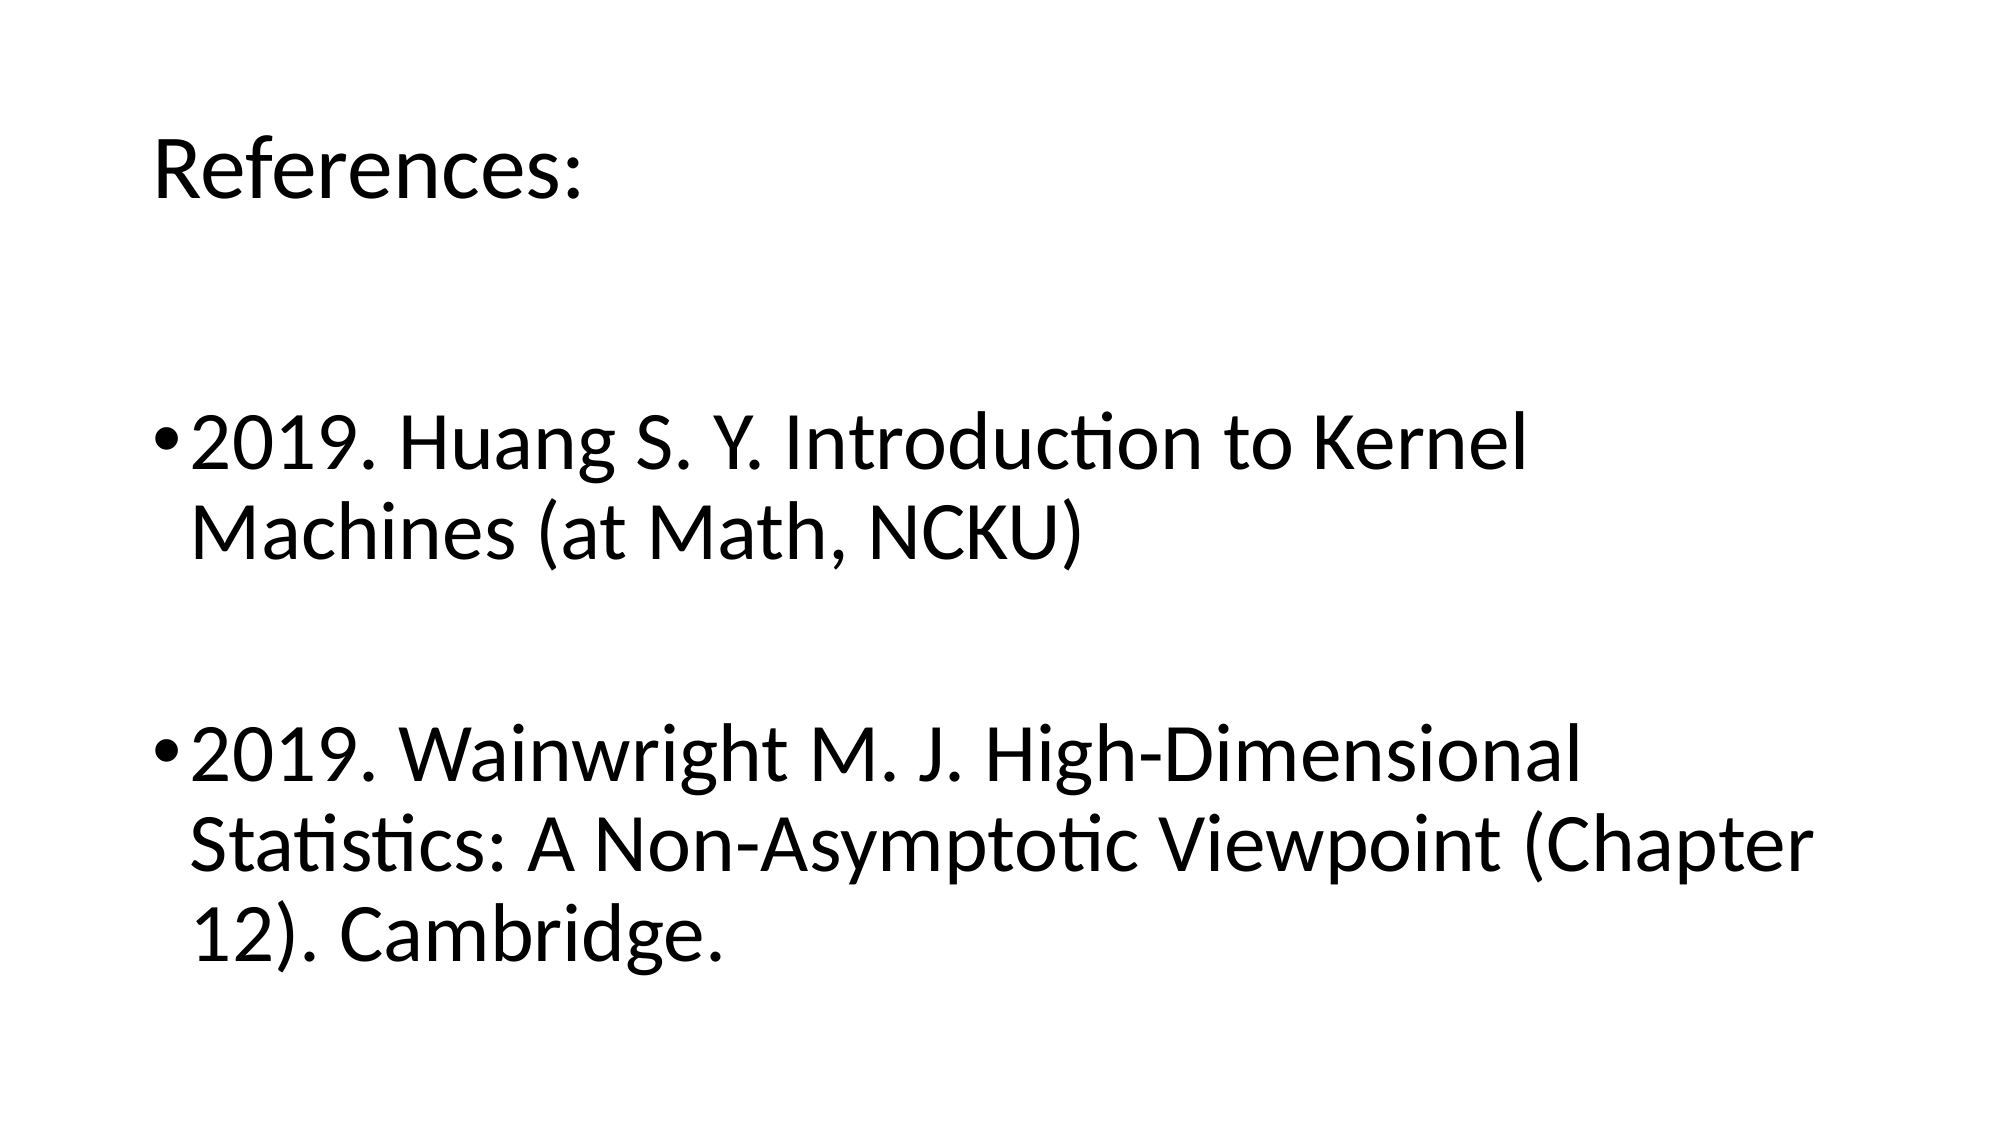

# References:

2019. Huang S. Y. Introduction to Kernel Machines (at Math, NCKU)

2019. Wainwright M. J. High-Dimensional Statistics: A Non-Asymptotic Viewpoint (Chapter 12). Cambridge.